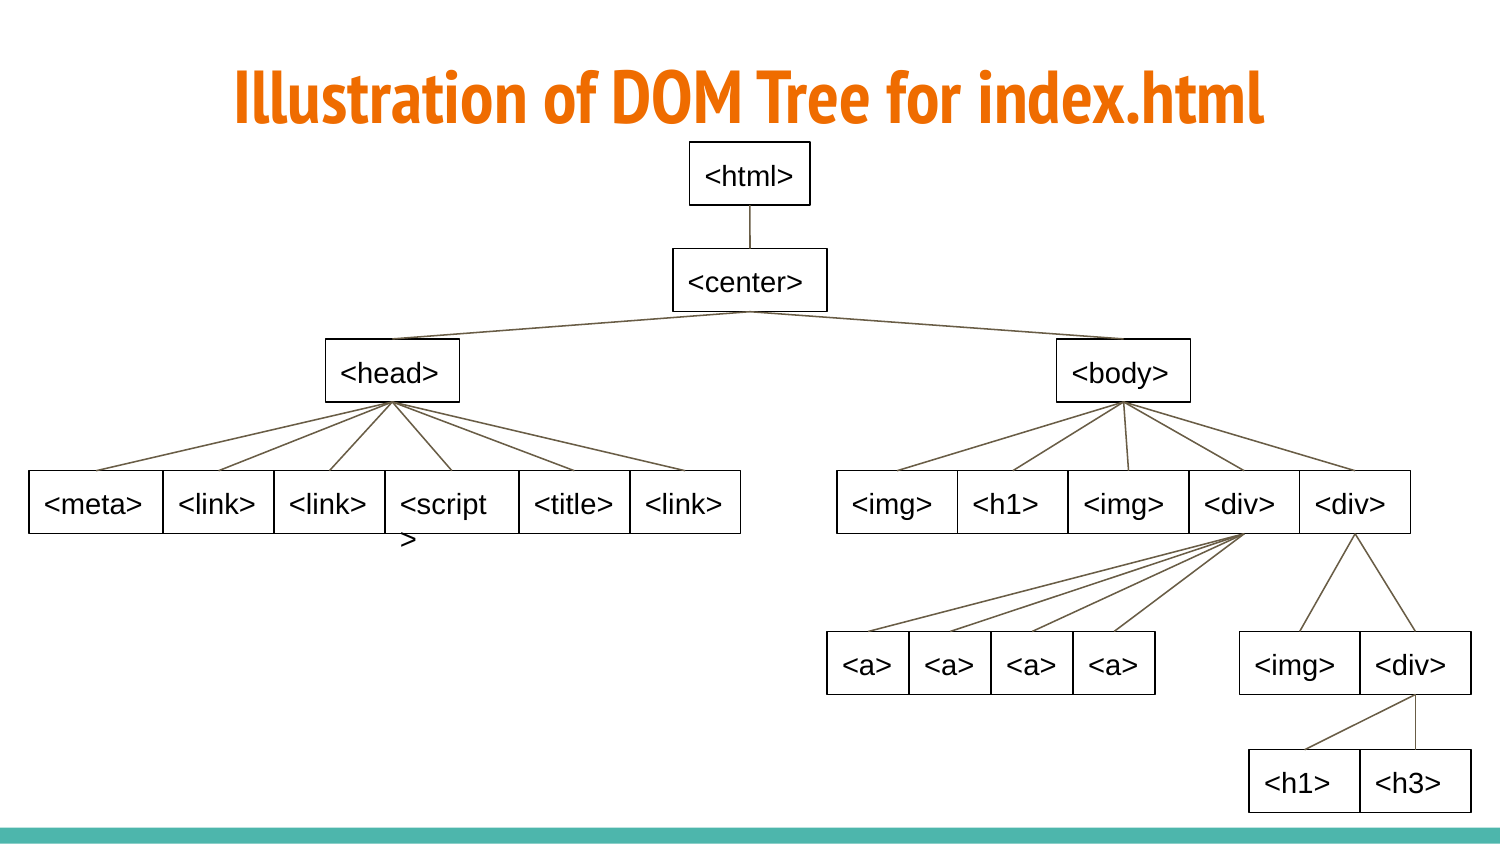

# Illustration of DOM Tree for index.html
<html>
<center>
<head>
<body>
<meta>
<link>
<link>
<script>
<title>
<link>
<img>
<h1>
<img>
<div>
<div>
<a>
<a>
<a>
<a>
<img>
<div>
<h1>
<h3>